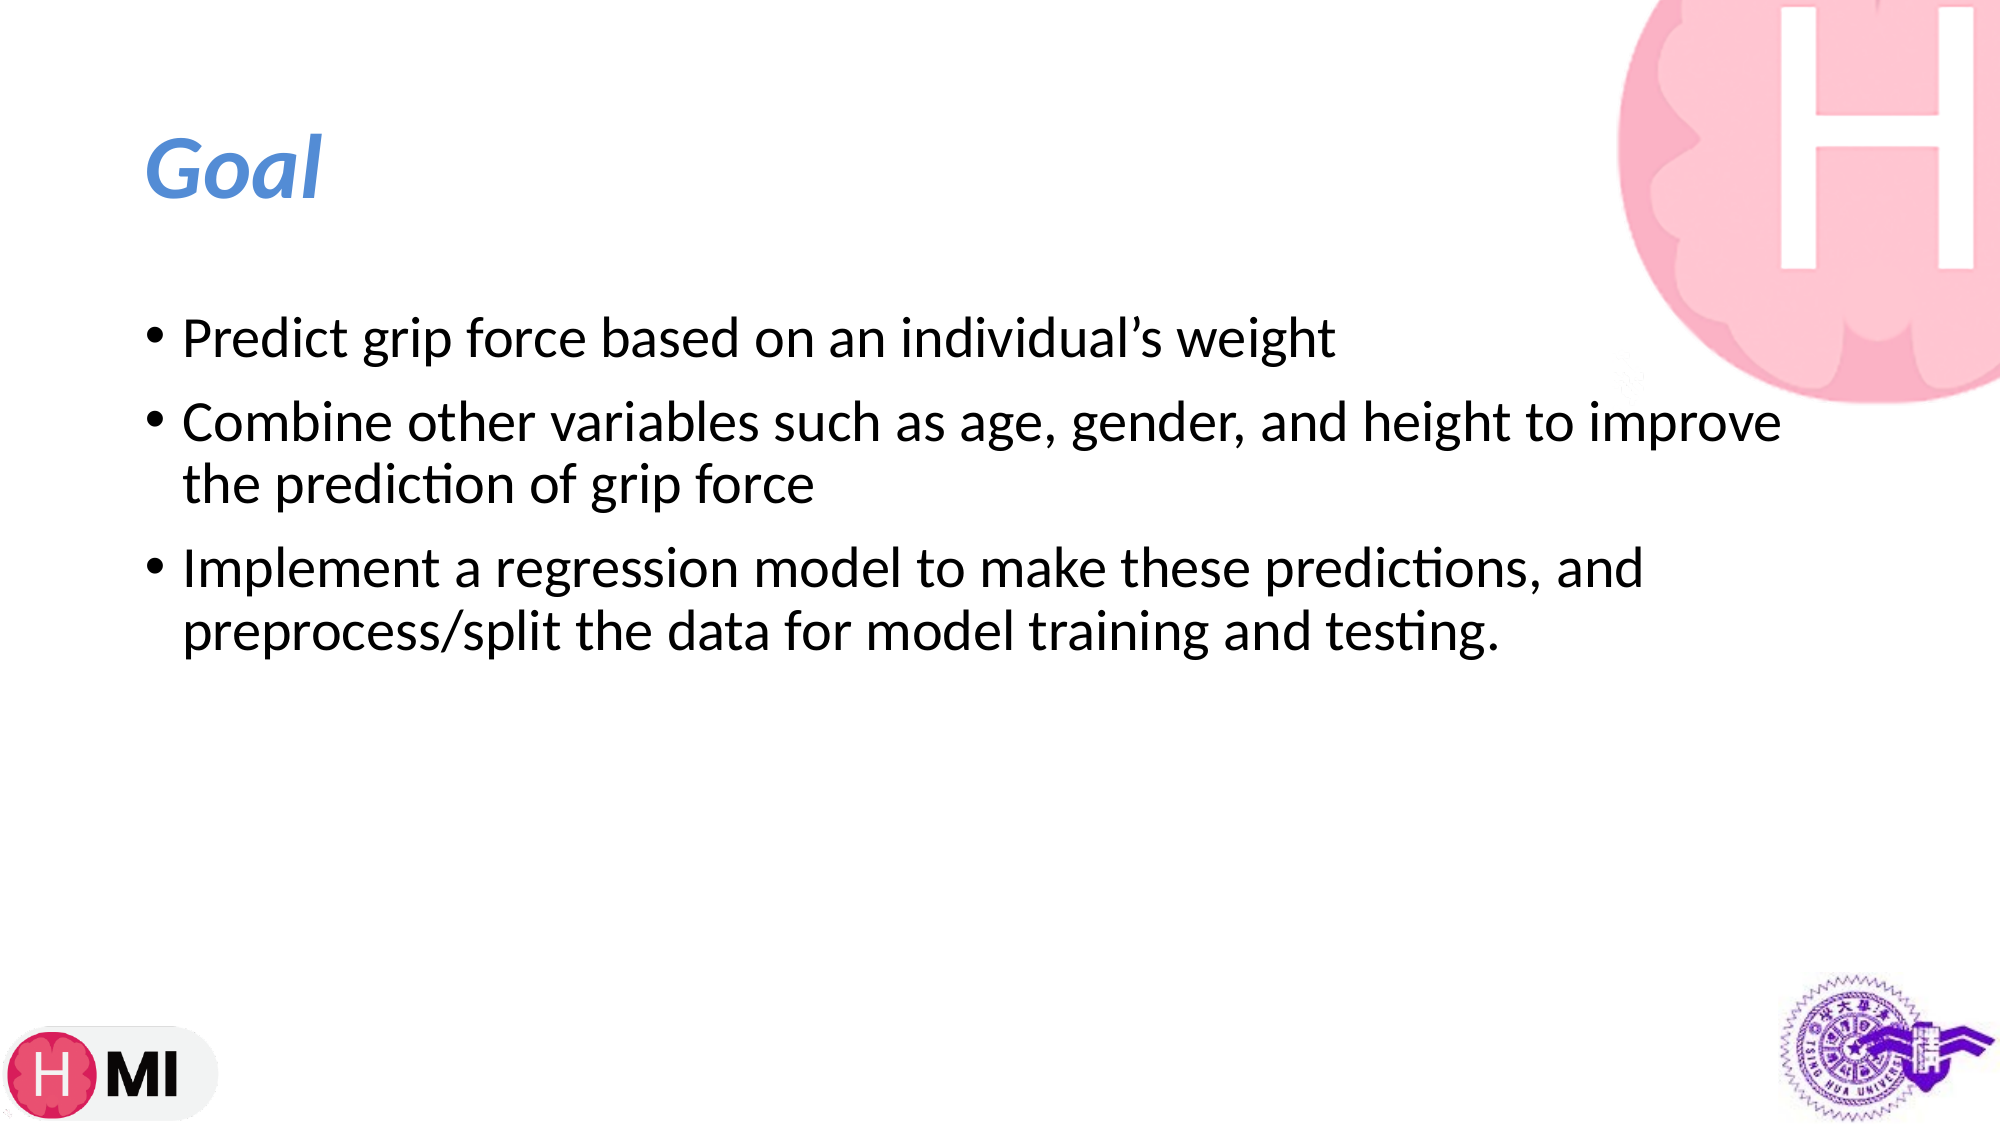

# Goal
Predict grip force based on an individual’s weight
Combine other variables such as age, gender, and height to improve the prediction of grip force
Implement a regression model to make these predictions, and preprocess/split the data for model training and testing.